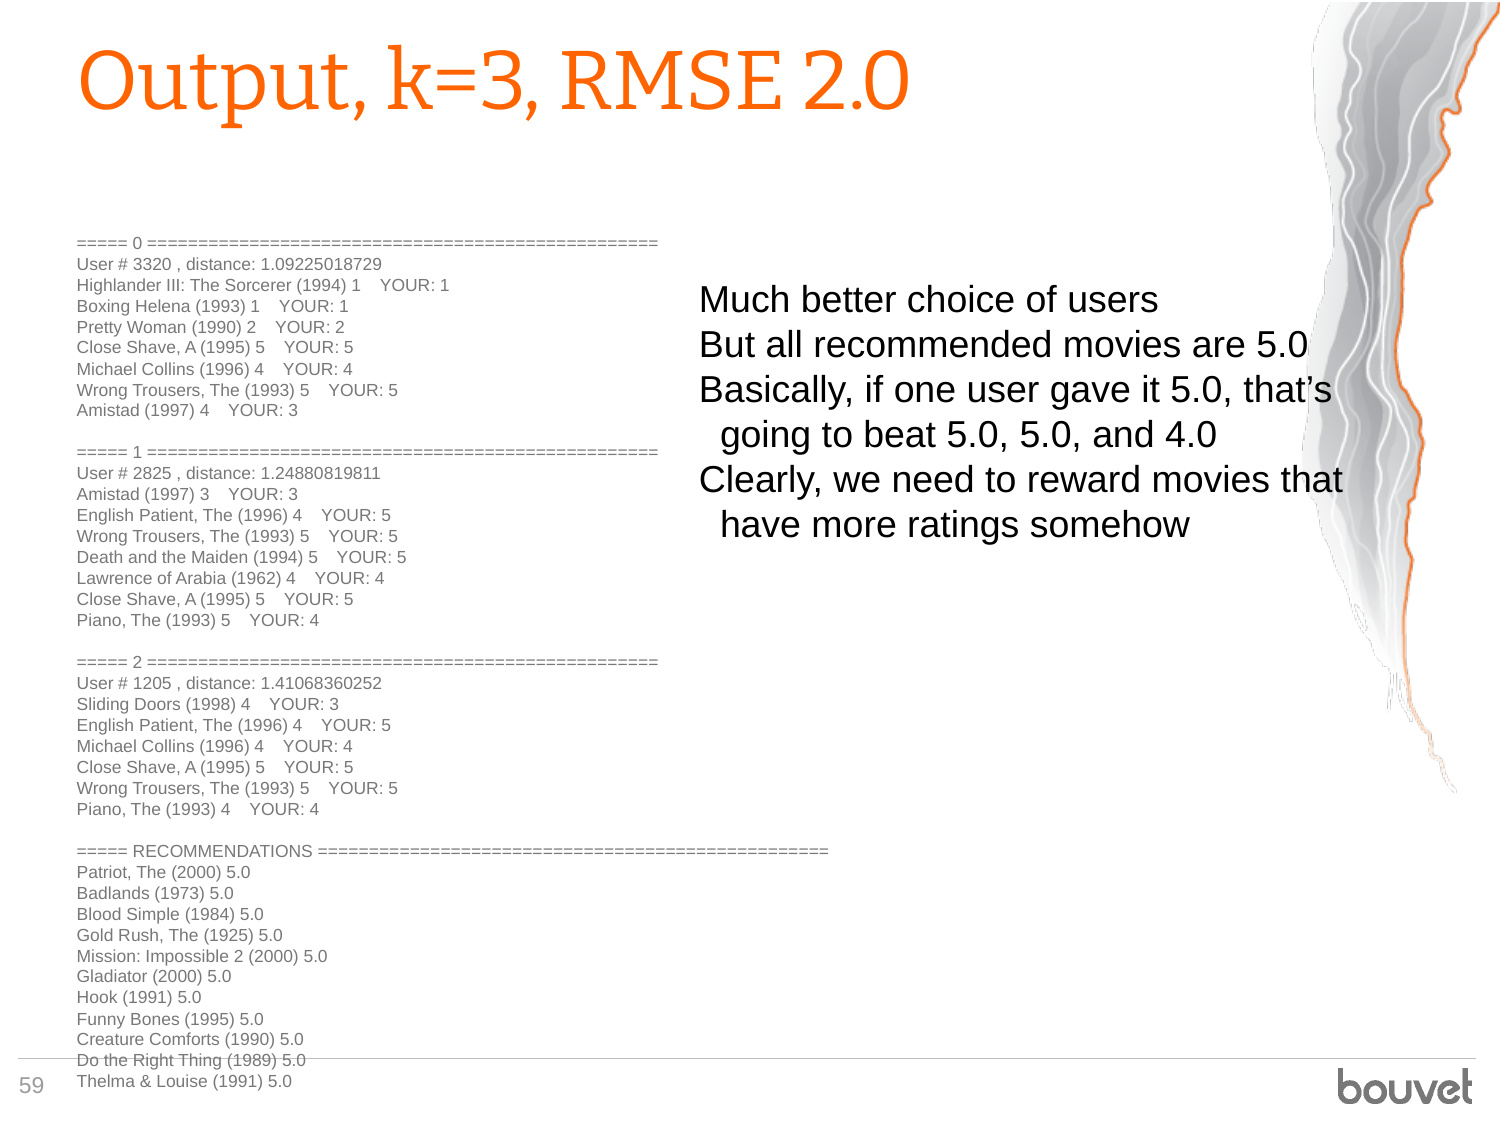

# Output, k=3, RMSE 2.0
===== 0 ==================================================
User # 3320 , distance: 1.09225018729
Highlander III: The Sorcerer (1994) 1    YOUR: 1
Boxing Helena (1993) 1    YOUR: 1
Pretty Woman (1990) 2    YOUR: 2
Close Shave, A (1995) 5    YOUR: 5
Michael Collins (1996) 4    YOUR: 4
Wrong Trousers, The (1993) 5    YOUR: 5
Amistad (1997) 4    YOUR: 3

===== 1 ==================================================
User # 2825 , distance: 1.24880819811
Amistad (1997) 3    YOUR: 3
English Patient, The (1996) 4    YOUR: 5
Wrong Trousers, The (1993) 5    YOUR: 5
Death and the Maiden (1994) 5    YOUR: 5
Lawrence of Arabia (1962) 4    YOUR: 4
Close Shave, A (1995) 5    YOUR: 5
Piano, The (1993) 5    YOUR: 4

===== 2 ==================================================
User # 1205 , distance: 1.41068360252
Sliding Doors (1998) 4    YOUR: 3
English Patient, The (1996) 4    YOUR: 5
Michael Collins (1996) 4    YOUR: 4
Close Shave, A (1995) 5    YOUR: 5
Wrong Trousers, The (1993) 5    YOUR: 5
Piano, The (1993) 4    YOUR: 4

===== RECOMMENDATIONS ==================================================
Patriot, The (2000) 5.0
Badlands (1973) 5.0
Blood Simple (1984) 5.0
Gold Rush, The (1925) 5.0
Mission: Impossible 2 (2000) 5.0
Gladiator (2000) 5.0
Hook (1991) 5.0
Funny Bones (1995) 5.0
Creature Comforts (1990) 5.0
Do the Right Thing (1989) 5.0
Thelma & Louise (1991) 5.0

Much better choice of users
But all recommended movies are 5.0
Basically, if one user gave it 5.0, that’s
  going to beat 5.0, 5.0, and 4.0
Clearly, we need to reward movies that
  have more ratings somehow
59